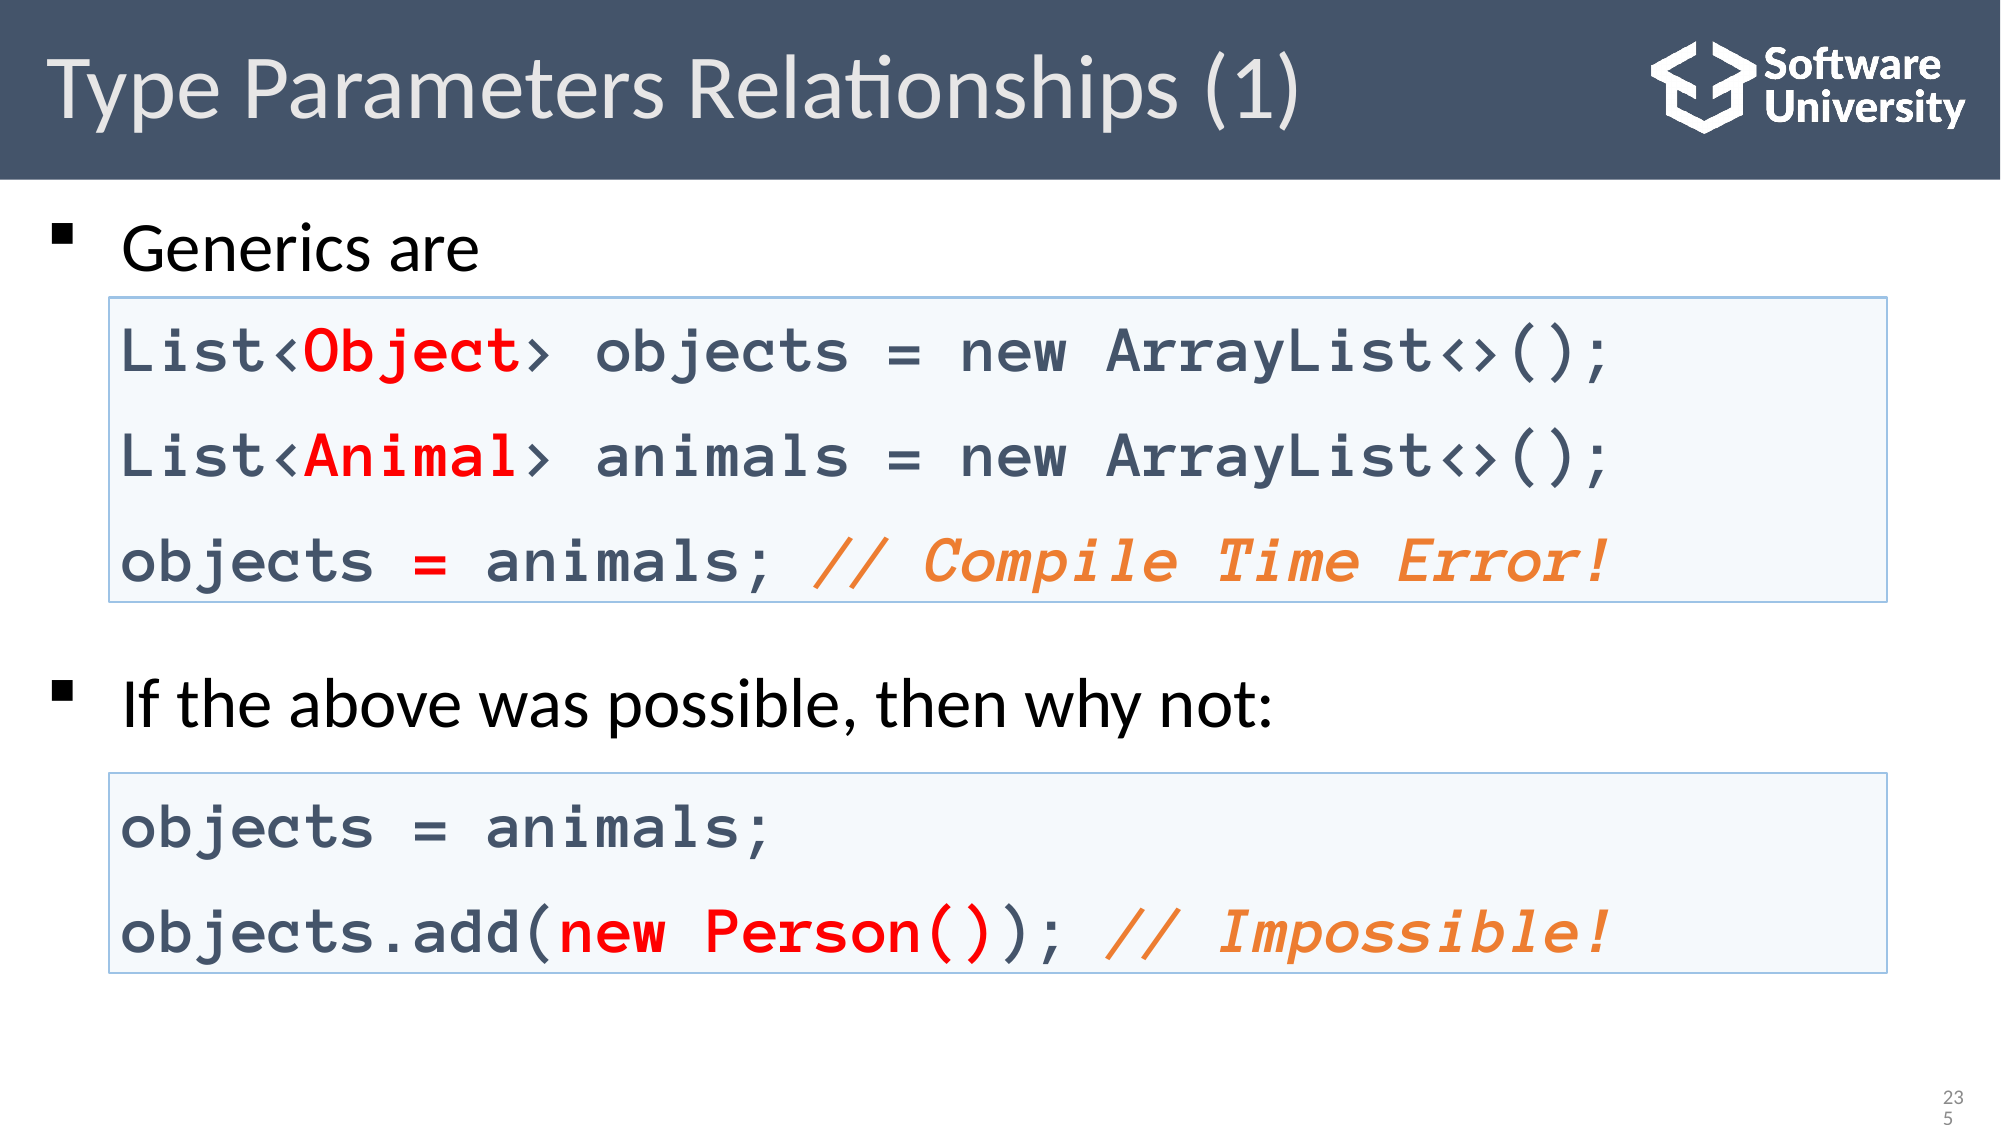

# Type Parameters Relationships (1)
Generics are invariant

If the above was possible, then why not:
List<Object> objects = new ArrayList<>();
List<Animal> animals = new ArrayList<>();
objects = animals; // Compile Time Error!
objects = animals;
objects.add(new Person()); // Impossible!
235